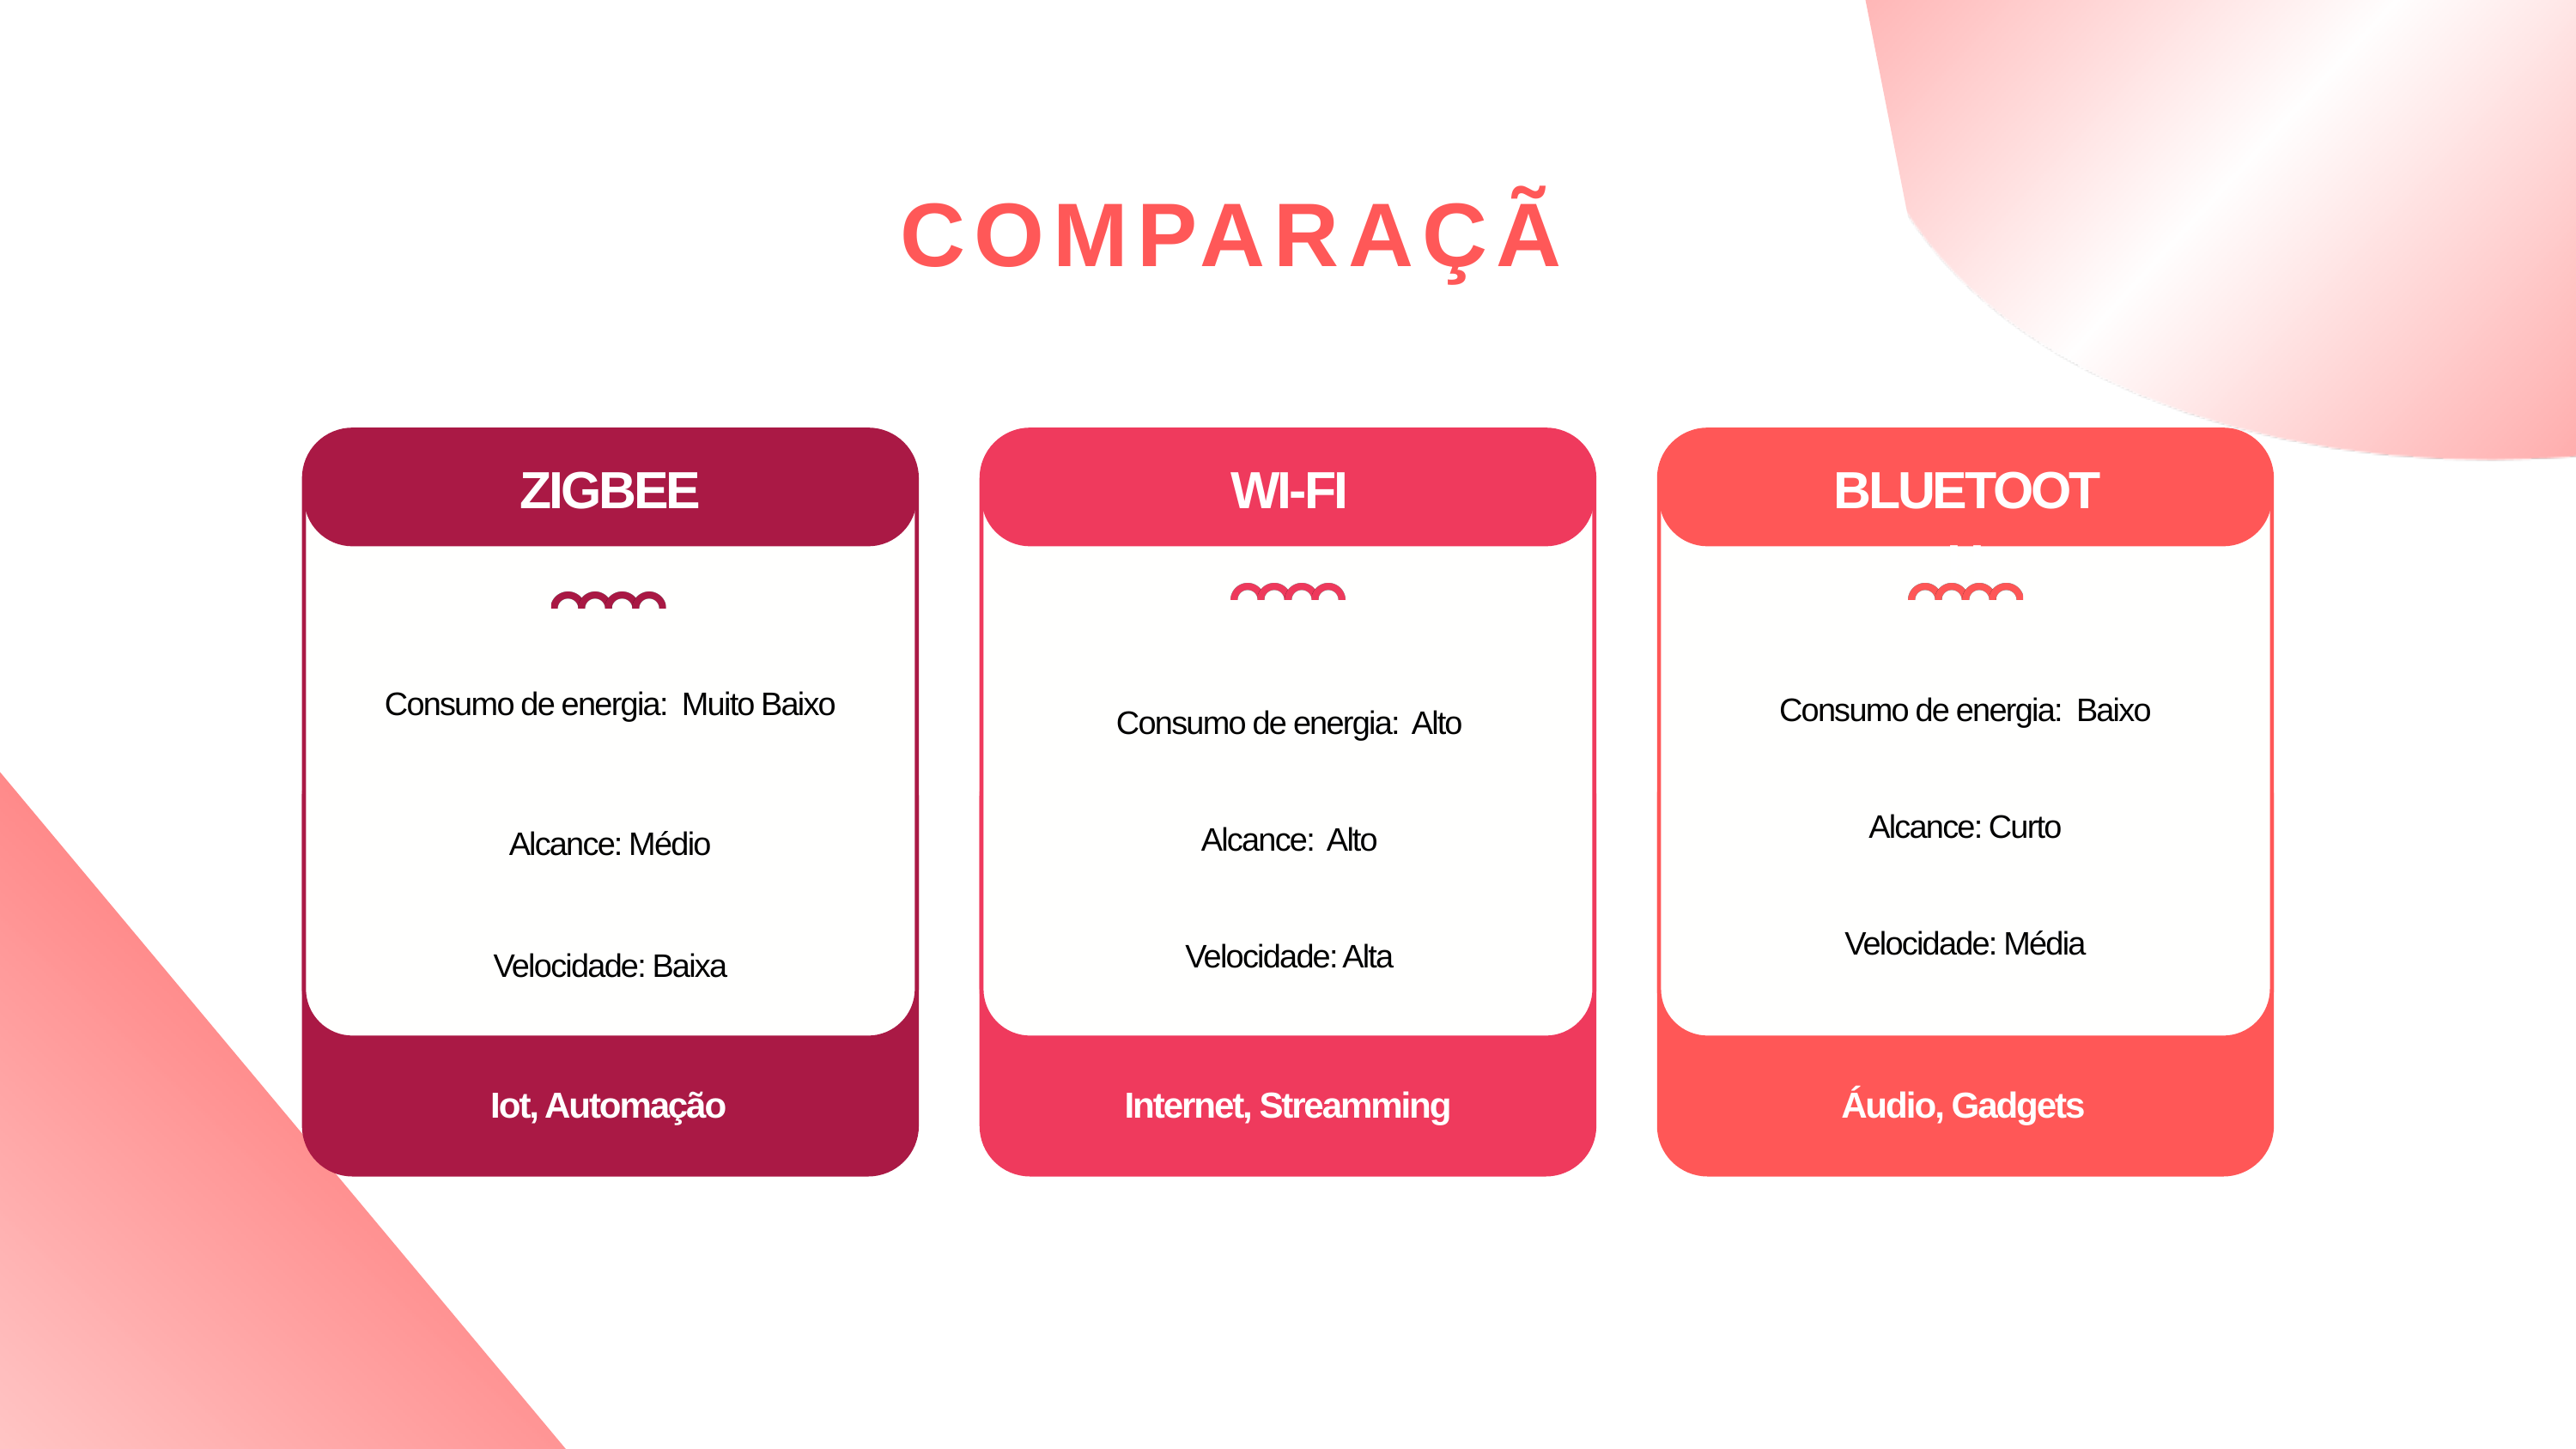

COMPARAÇÃO

ZIGBEE
WI-FI
BLUETOOTH

| Consumo de energia: Muito Baixo |
| --- |
| Alcance: Médio |
| Velocidade: Baixa |
| Consumo de energia: Baixo |
| --- |
| Alcance: Curto |
| Velocidade: Média |
| Consumo de energia: Alto |
| --- |
| Alcance: Alto |
| Velocidade: Alta |

Iot, Automação
Internet, Streamming
Áudio, Gadgets